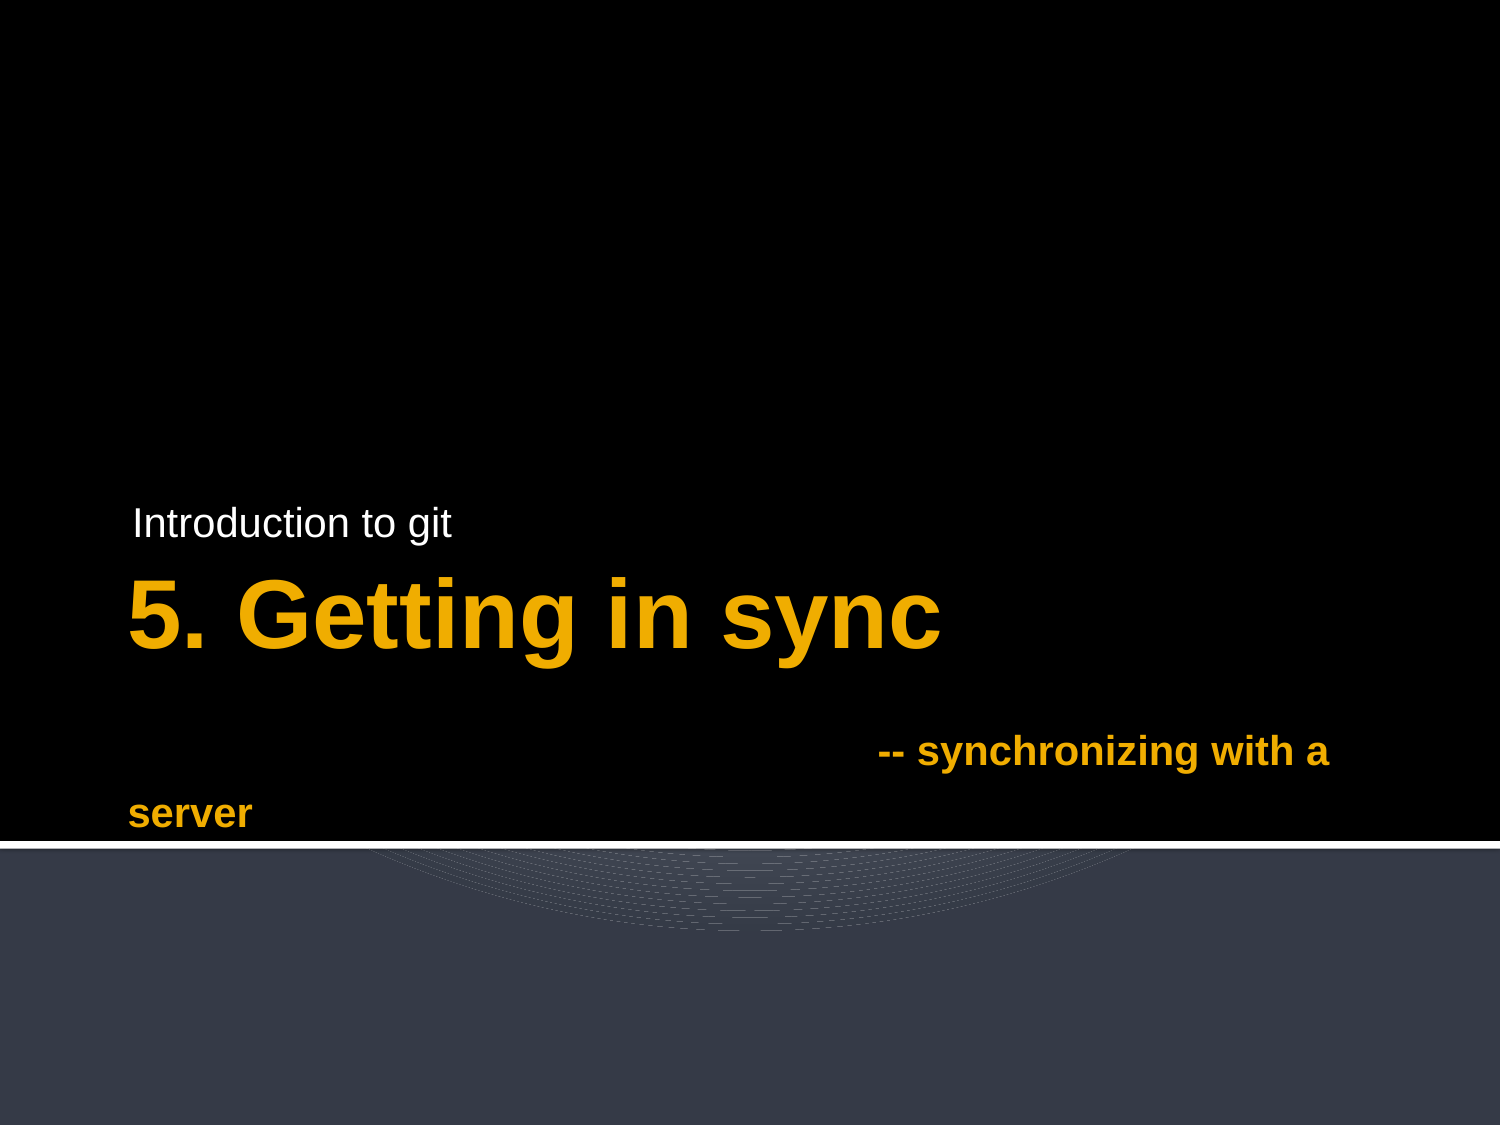

Introduction to git
# 5. Getting in sync -- synchronizing with a server